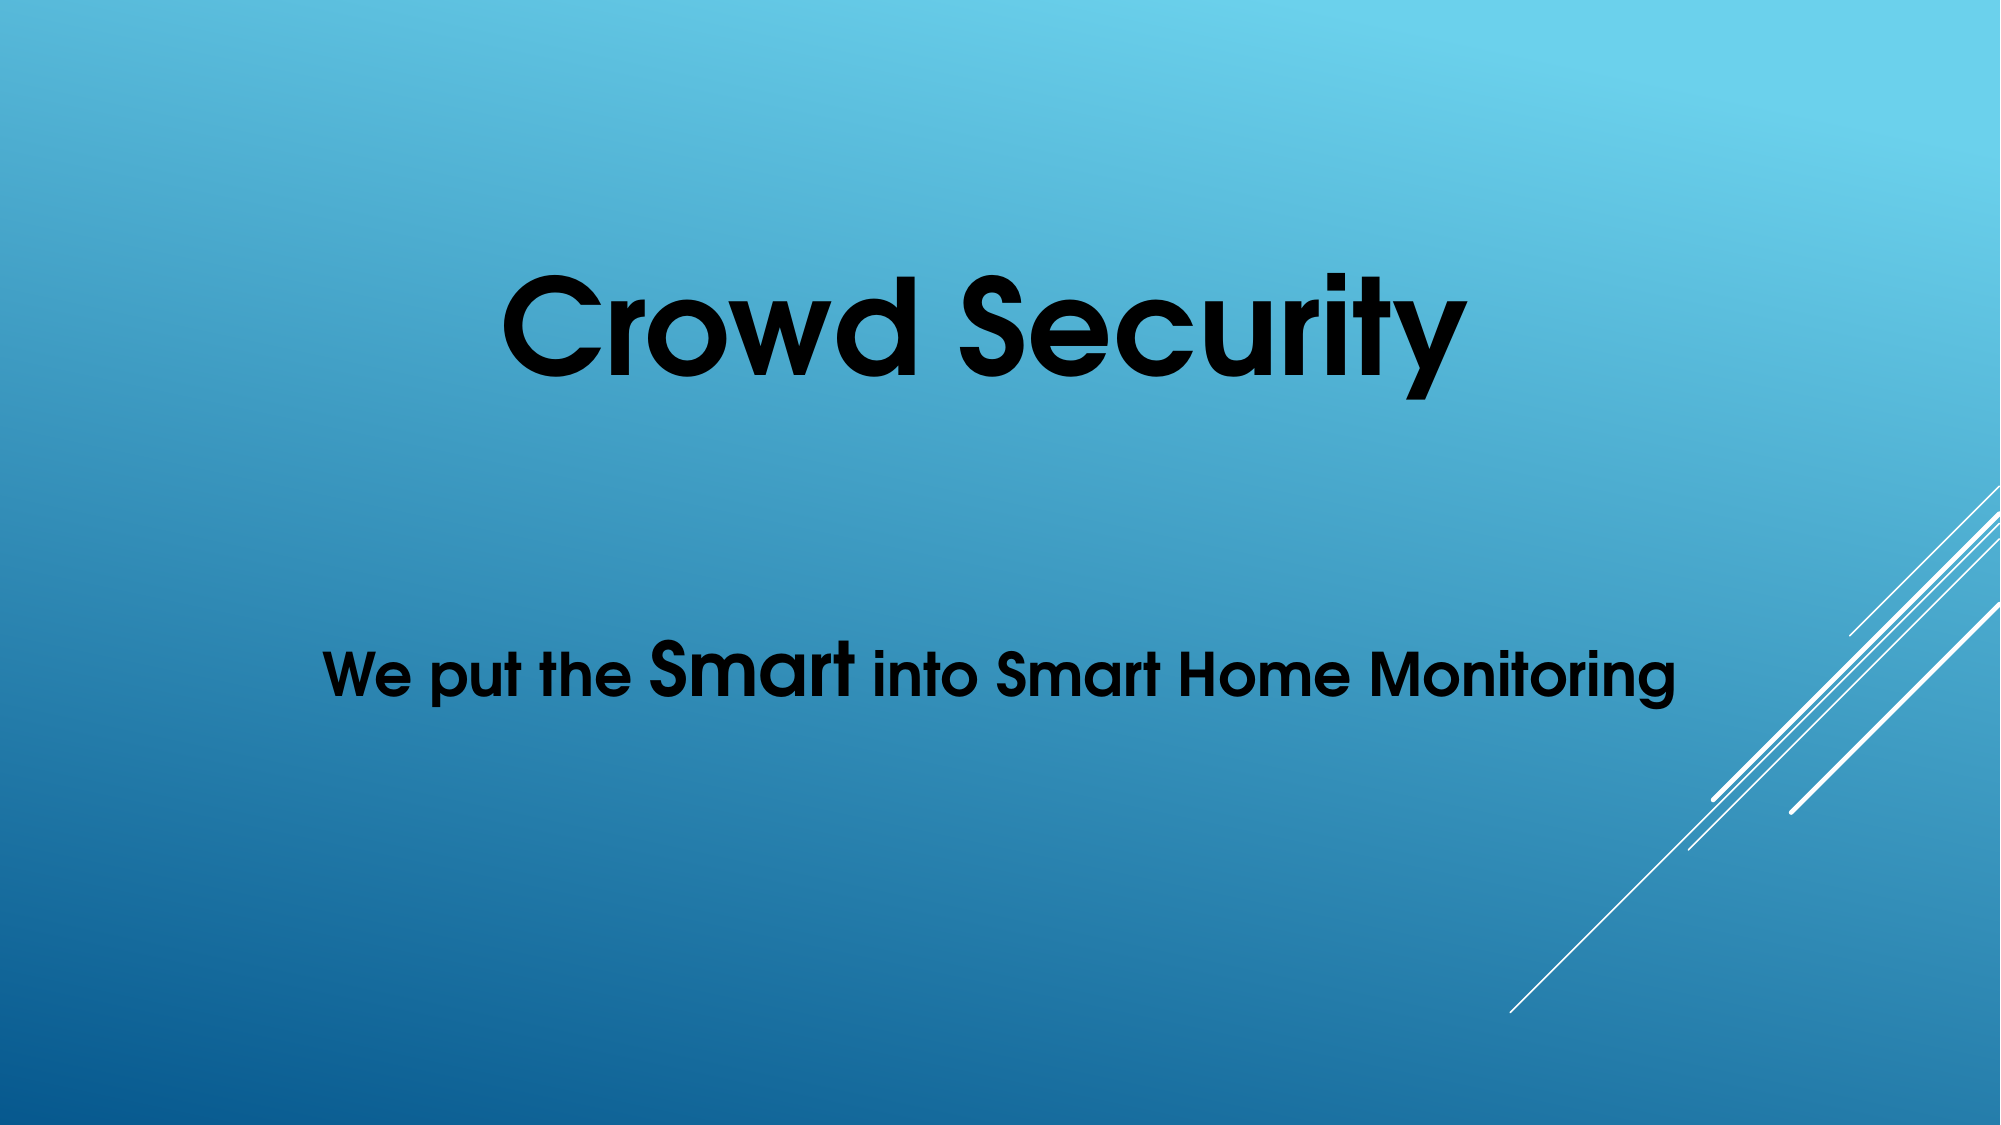

Crowd Security

We put the Smart into Smart Home Monitoring